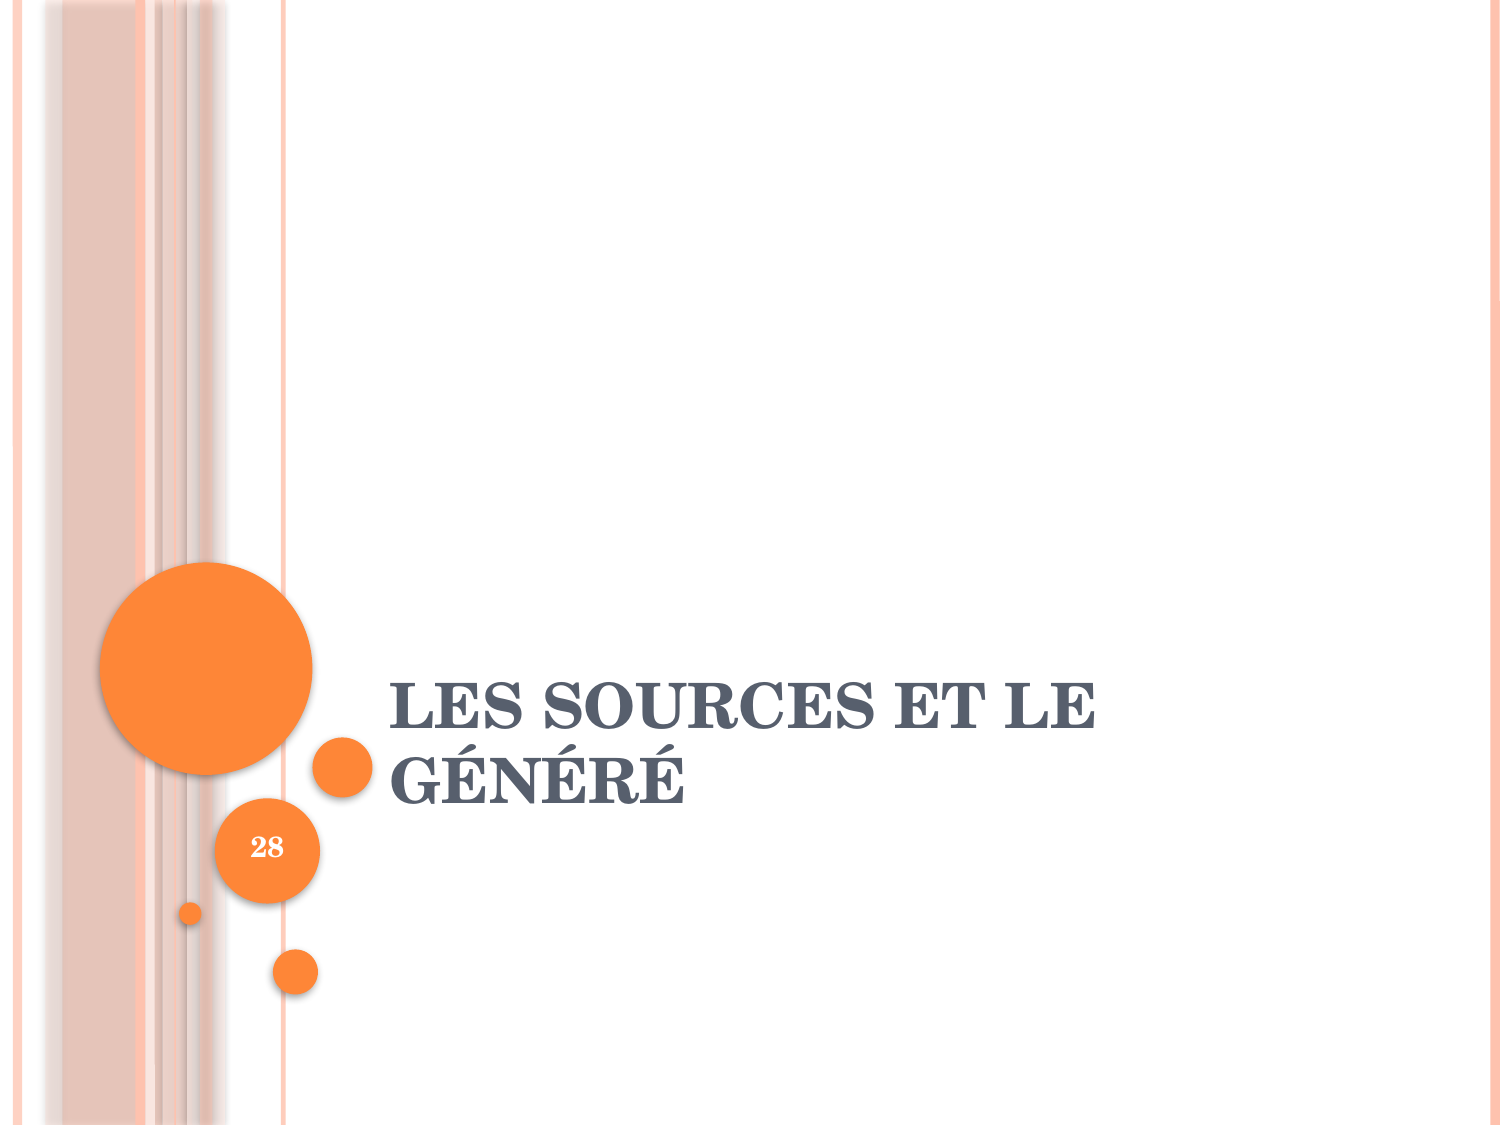

# Les sources et le généré
28